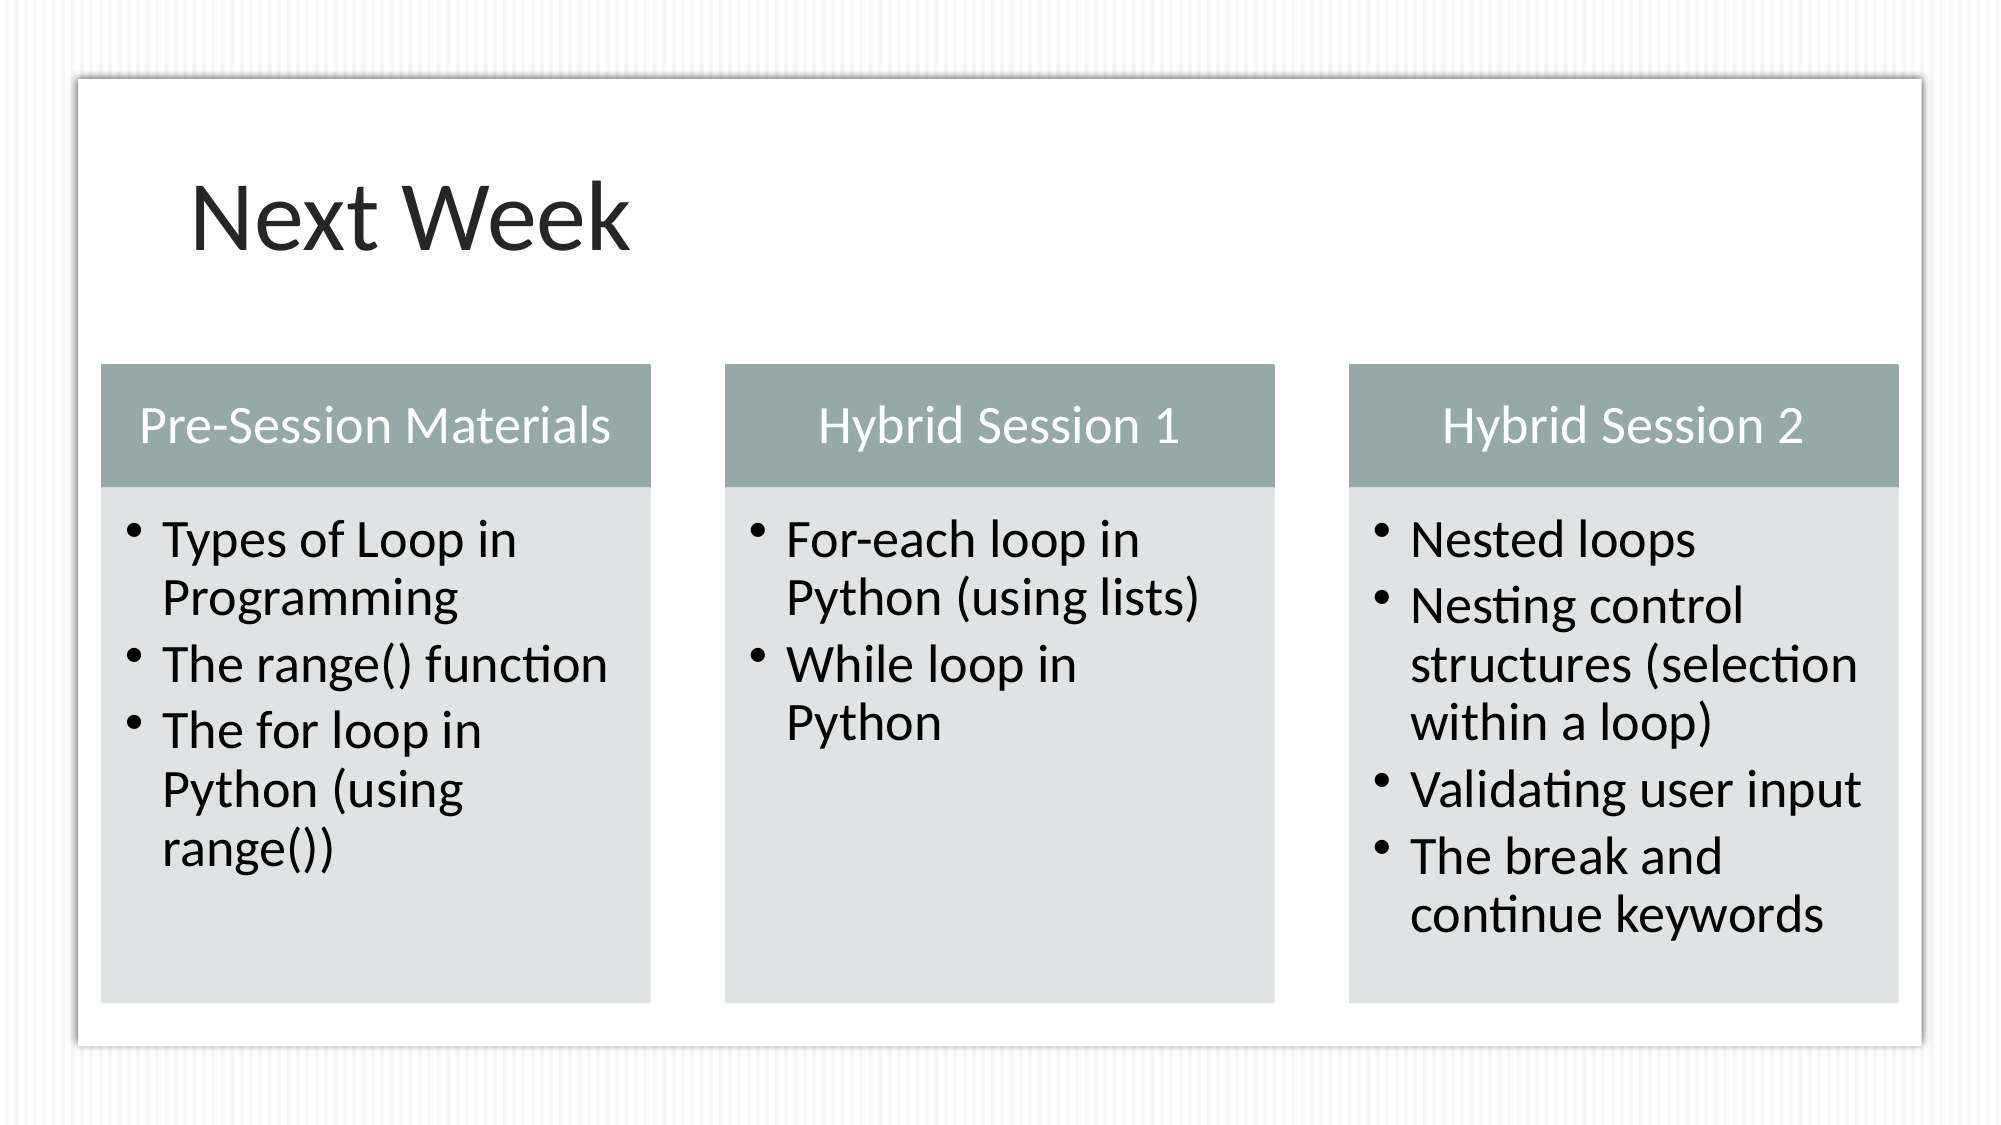

# Next Week
Pre-Session Materials
Types of Loop in Programming
The range() function
The for loop in Python (using range())
Hybrid Session 1
For-each loop in Python (using lists)
While loop in Python
Hybrid Session 2
Nested loops
Nesting control structures (selection within a loop)
Validating user input
The break and continue keywords